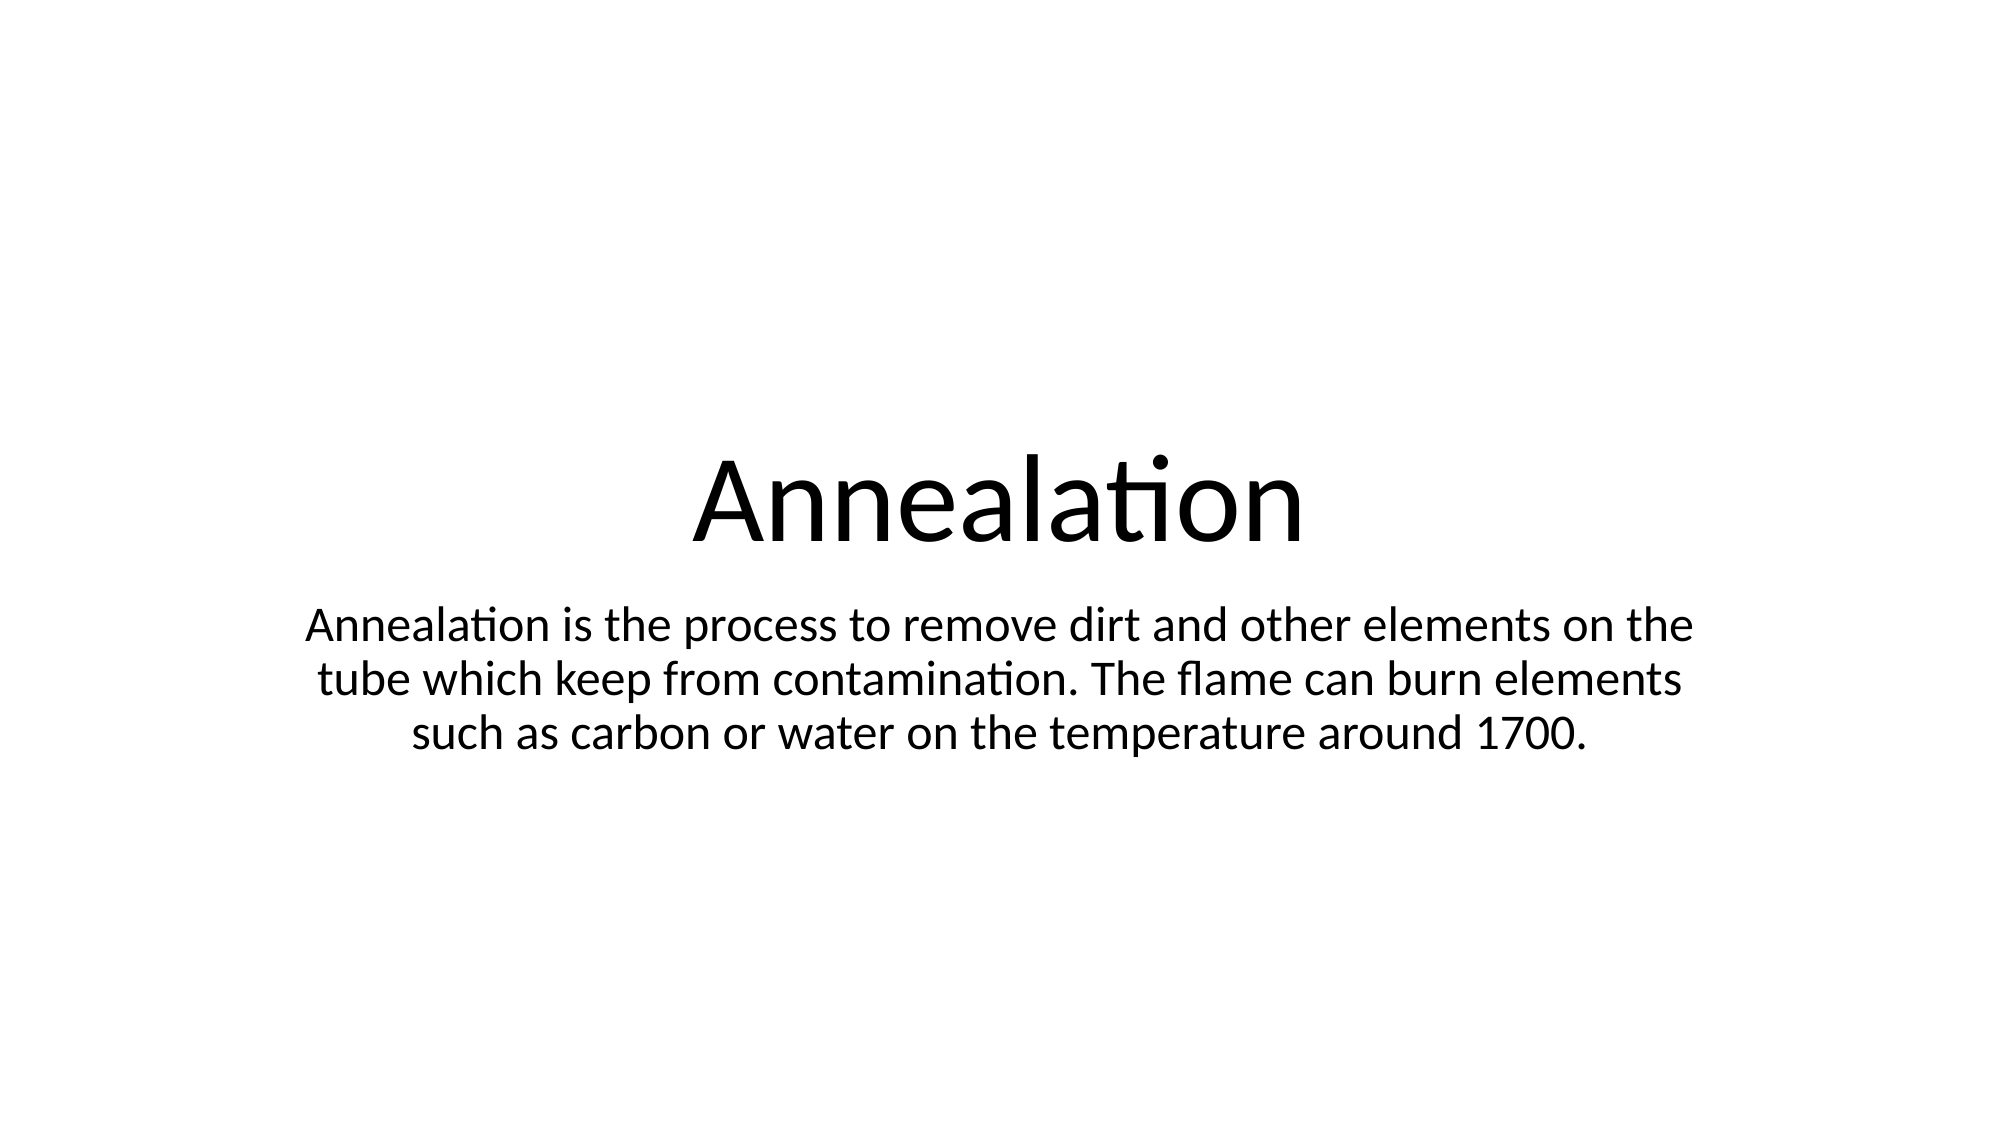

# Annealation
Annealation is the process to remove dirt and other elements on the tube which keep from contamination. The flame can burn elements such as carbon or water on the temperature around 1700.